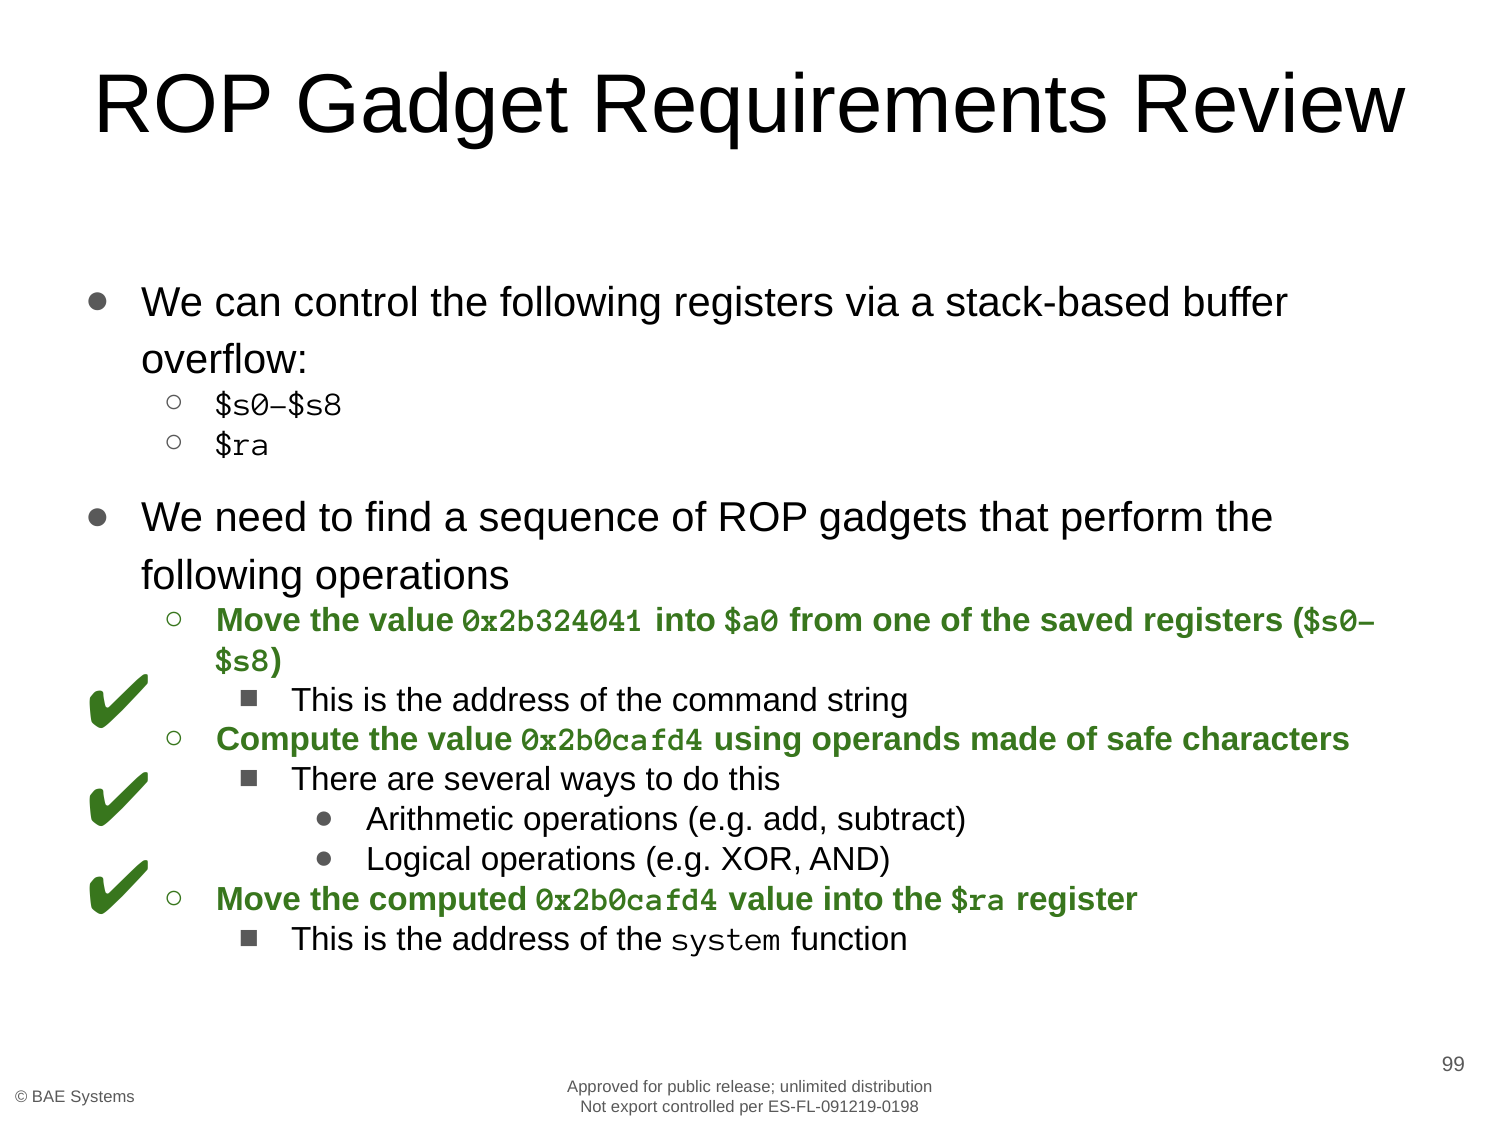

# ROP Gadget Requirements Review
We can control the following registers via a stack-based buffer overflow:
$s0-$s8
$ra
We need to find a sequence of ROP gadgets that perform the following operations
Move the value 0x2b324041 into $a0 from one of the saved registers ($s0-$s8)
This is the address of the command string
Compute the value 0x2b0cafd4 using operands made of safe characters
There are several ways to do this
Arithmetic operations (e.g. add, subtract)
Logical operations (e.g. XOR, AND)
Move the computed 0x2b0cafd4 value into the $ra register
This is the address of the system function

✔
✔
✔
99